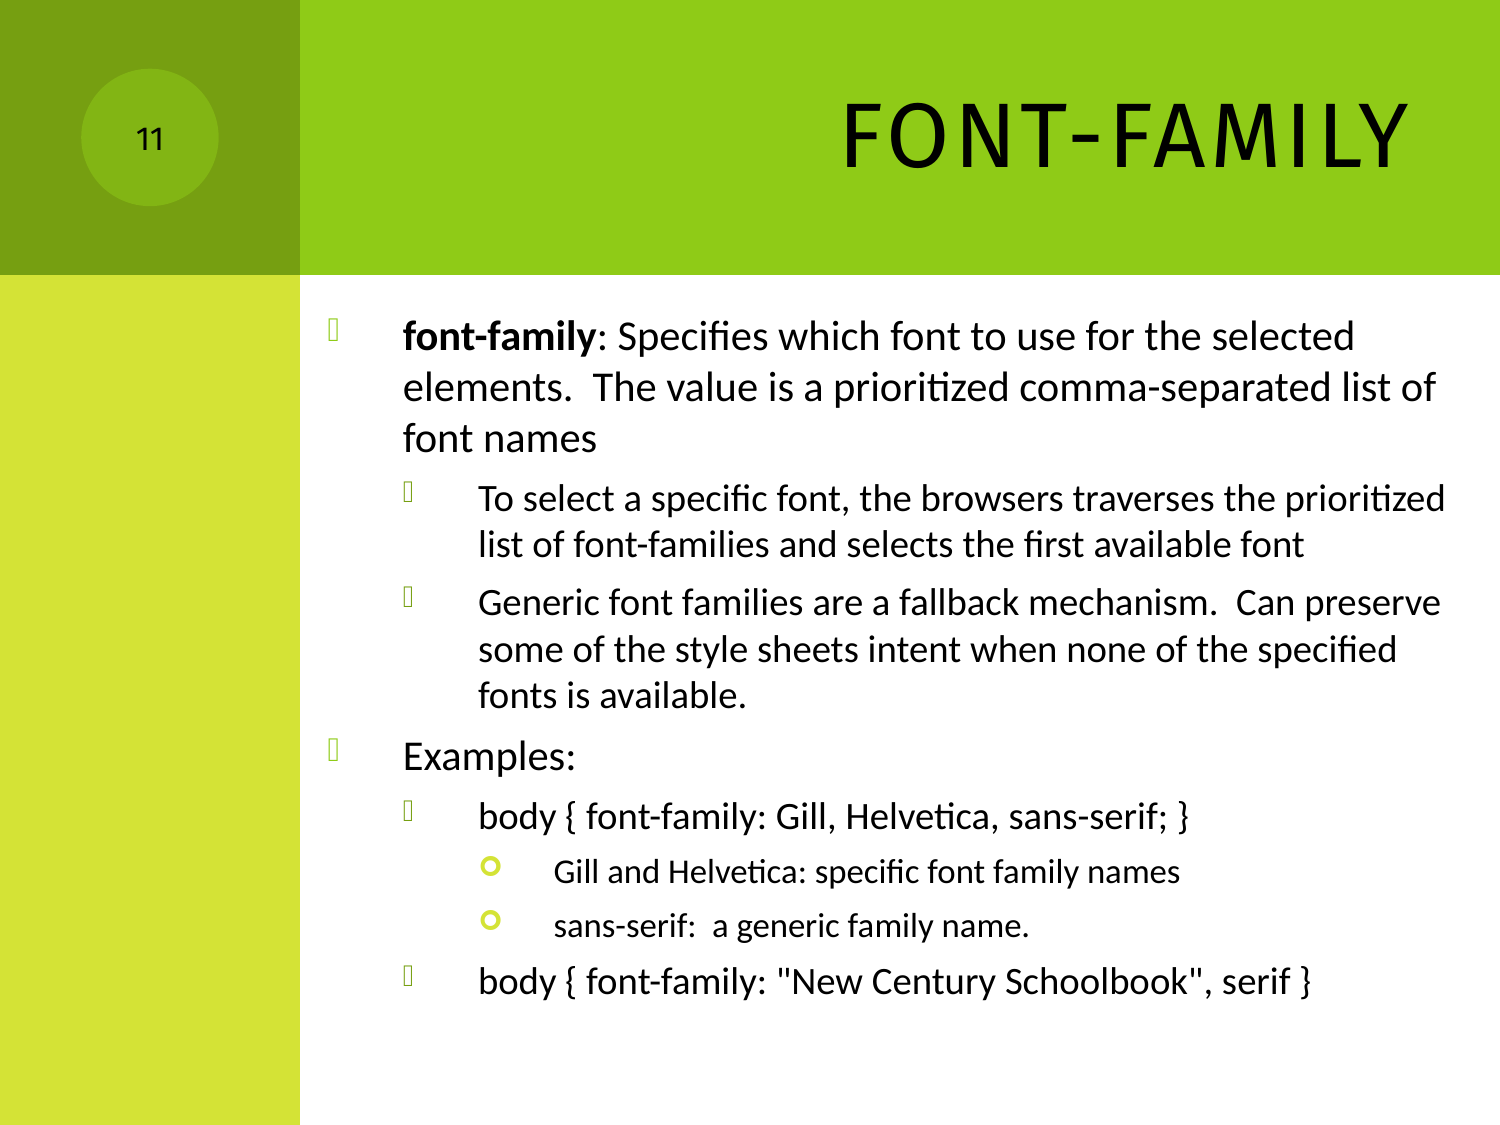

# Font-family
11
font-family: Specifies which font to use for the selected elements.  The value is a prioritized comma-separated list of font names
To select a specific font, the browsers traverses the prioritized list of font-families and selects the first available font
Generic font families are a fallback mechanism.  Can preserve some of the style sheets intent when none of the specified fonts is available.
Examples:
body { font-family: Gill, Helvetica, sans-serif; }
Gill and Helvetica: specific font family names
sans-serif:  a generic family name.
body { font-family: "New Century Schoolbook", serif }